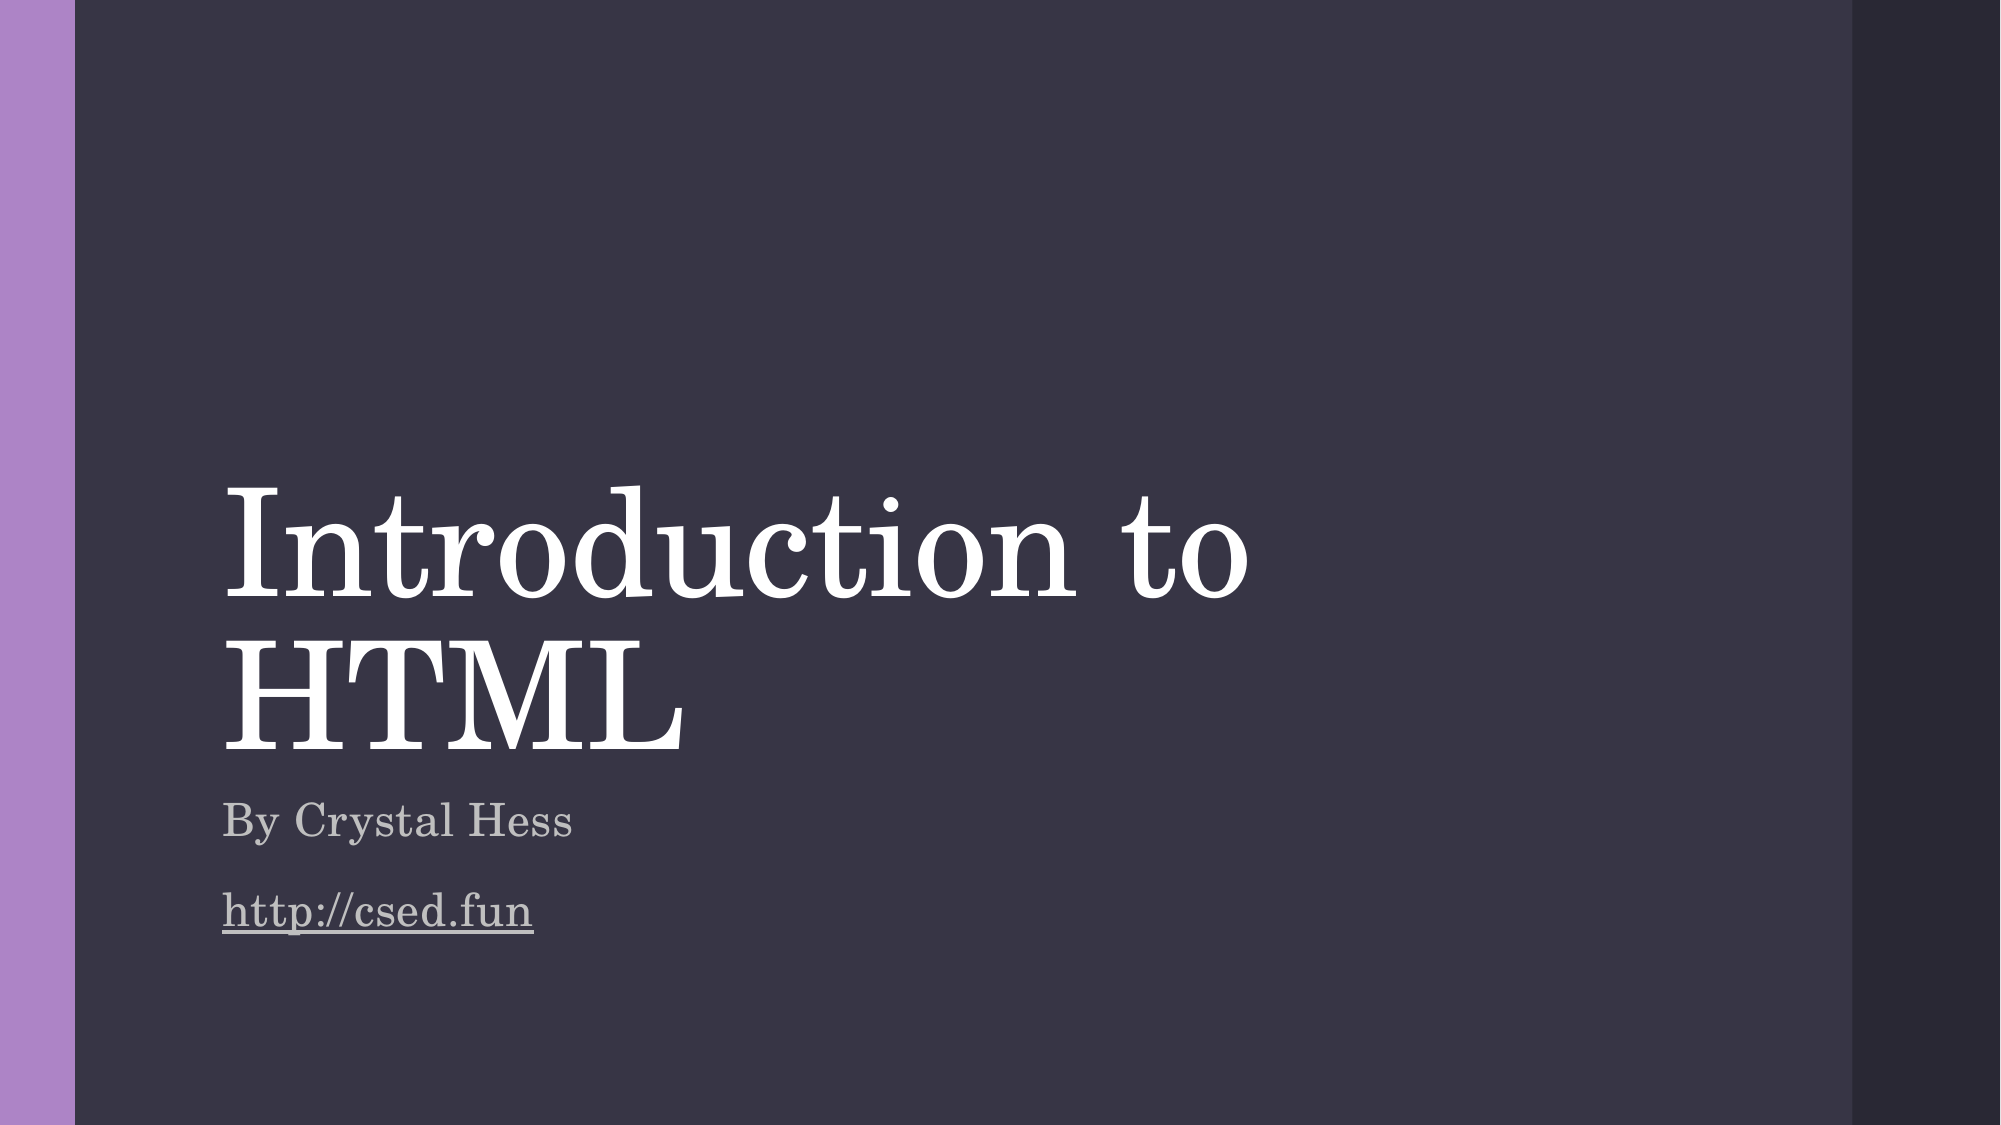

# Introduction to HTML
By Crystal Hess
http://csed.fun